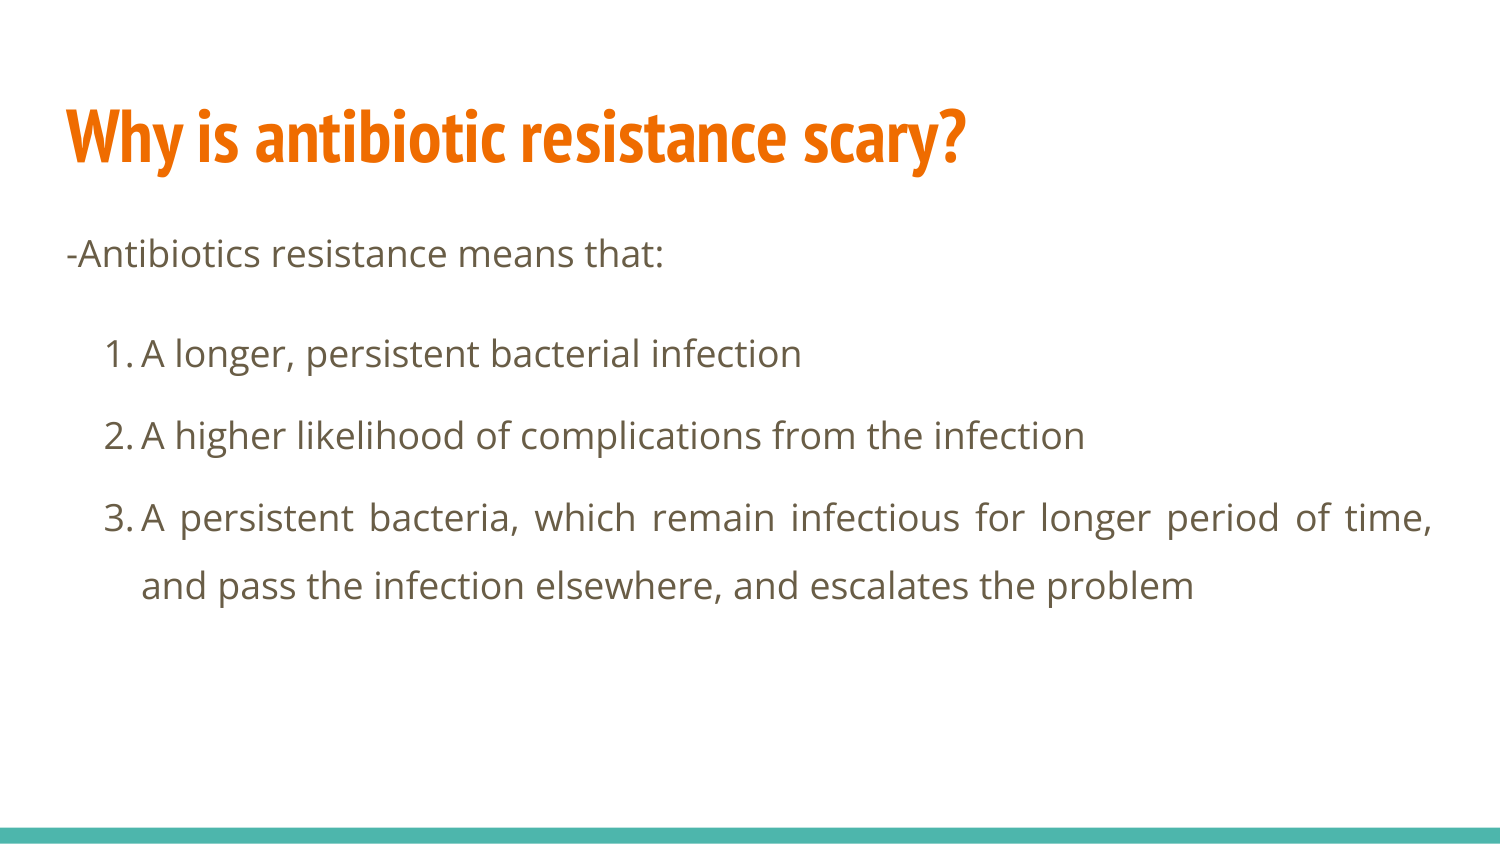

# Why is antibiotic resistance scary?
-Antibiotics resistance means that:
A longer, persistent bacterial infection
A higher likelihood of complications from the infection
A persistent bacteria, which remain infectious for longer period of time, and pass the infection elsewhere, and escalates the problem